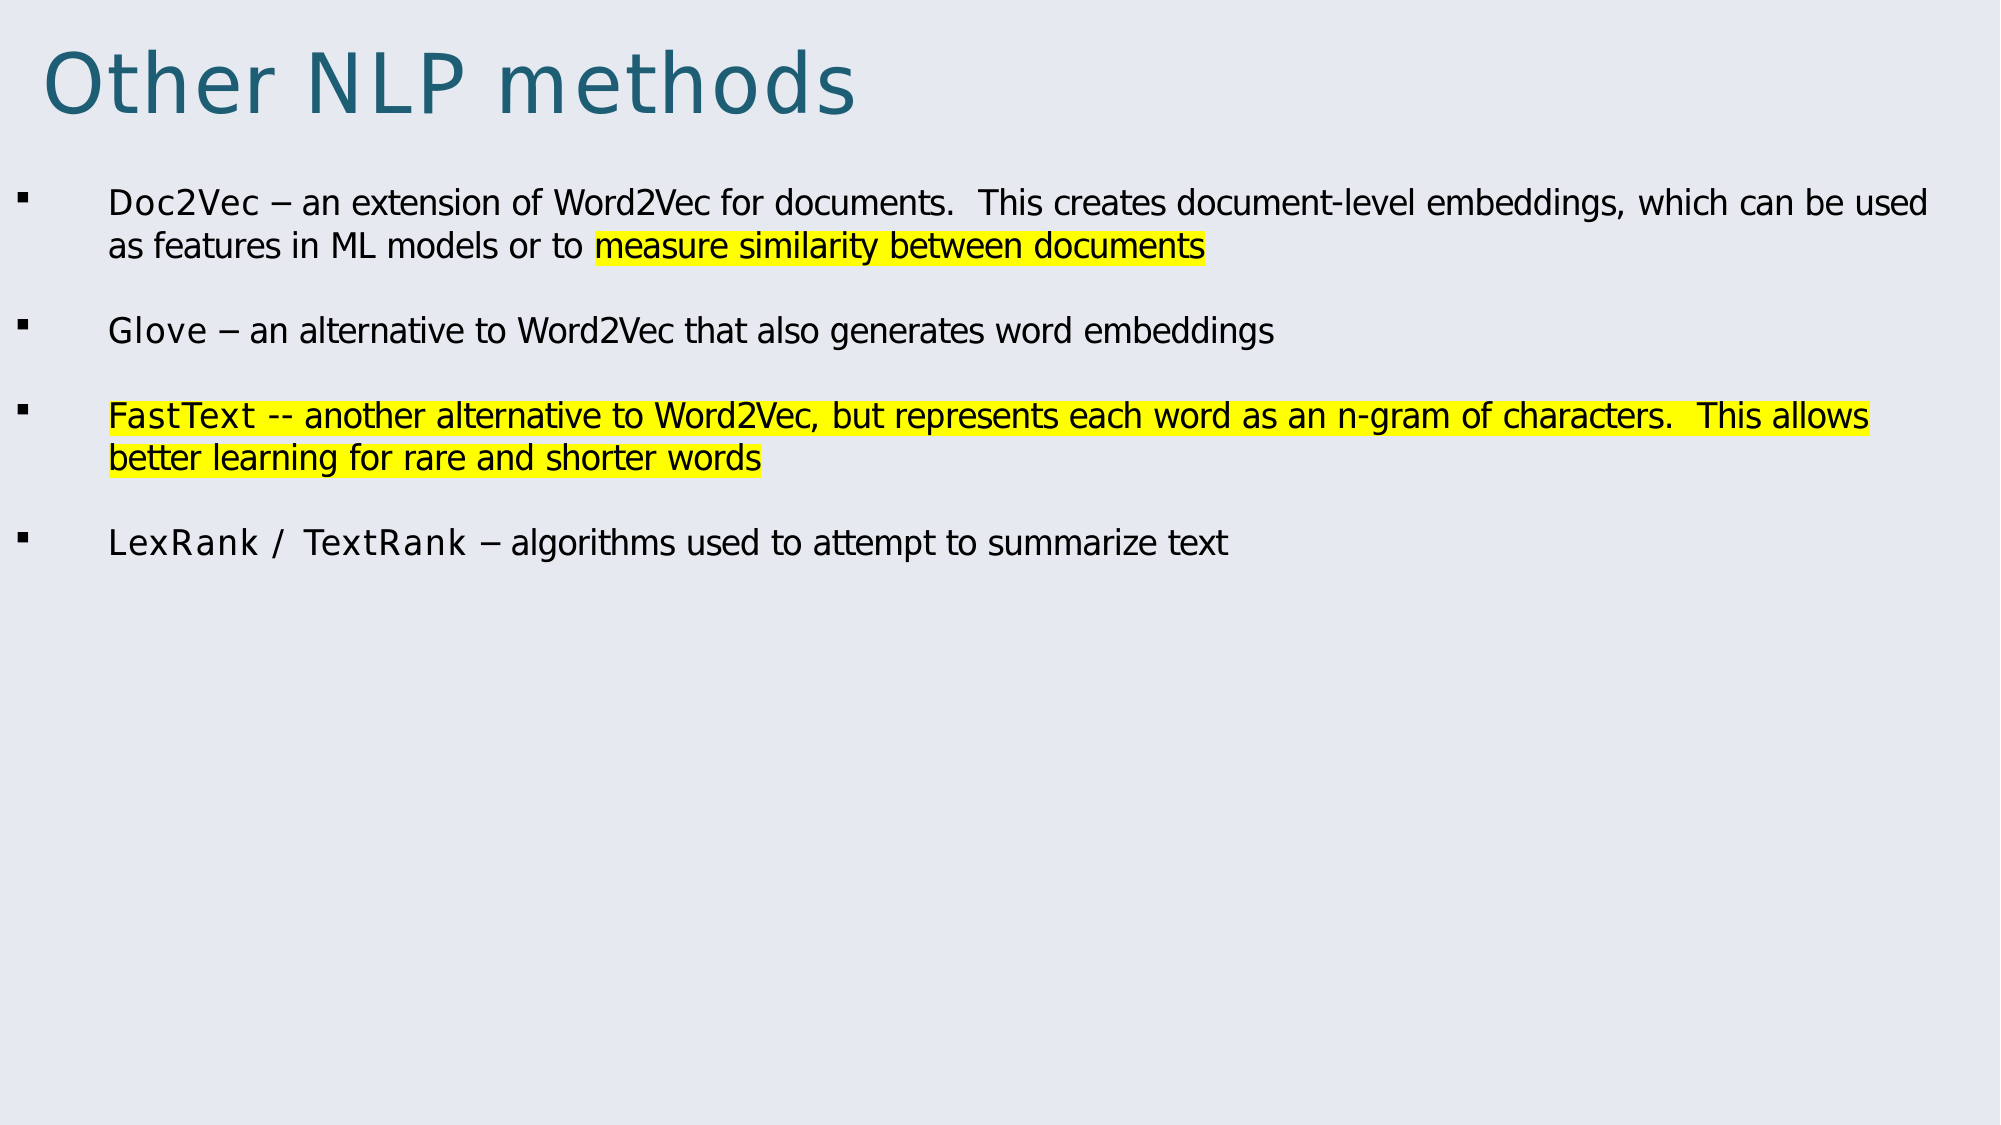

Other NLP methods
Doc2Vec – an extension of Word2Vec for documents.  This creates document-level embeddings, which can be used as features in ML models or to measure similarity between documents

Glove – an alternative to Word2Vec that also generates word embeddings

FastText -- another alternative to Word2Vec, but represents each word as an n-gram of characters.  This allows better learning for rare and shorter words

LexRank / TextRank – algorithms used to attempt to summarize text